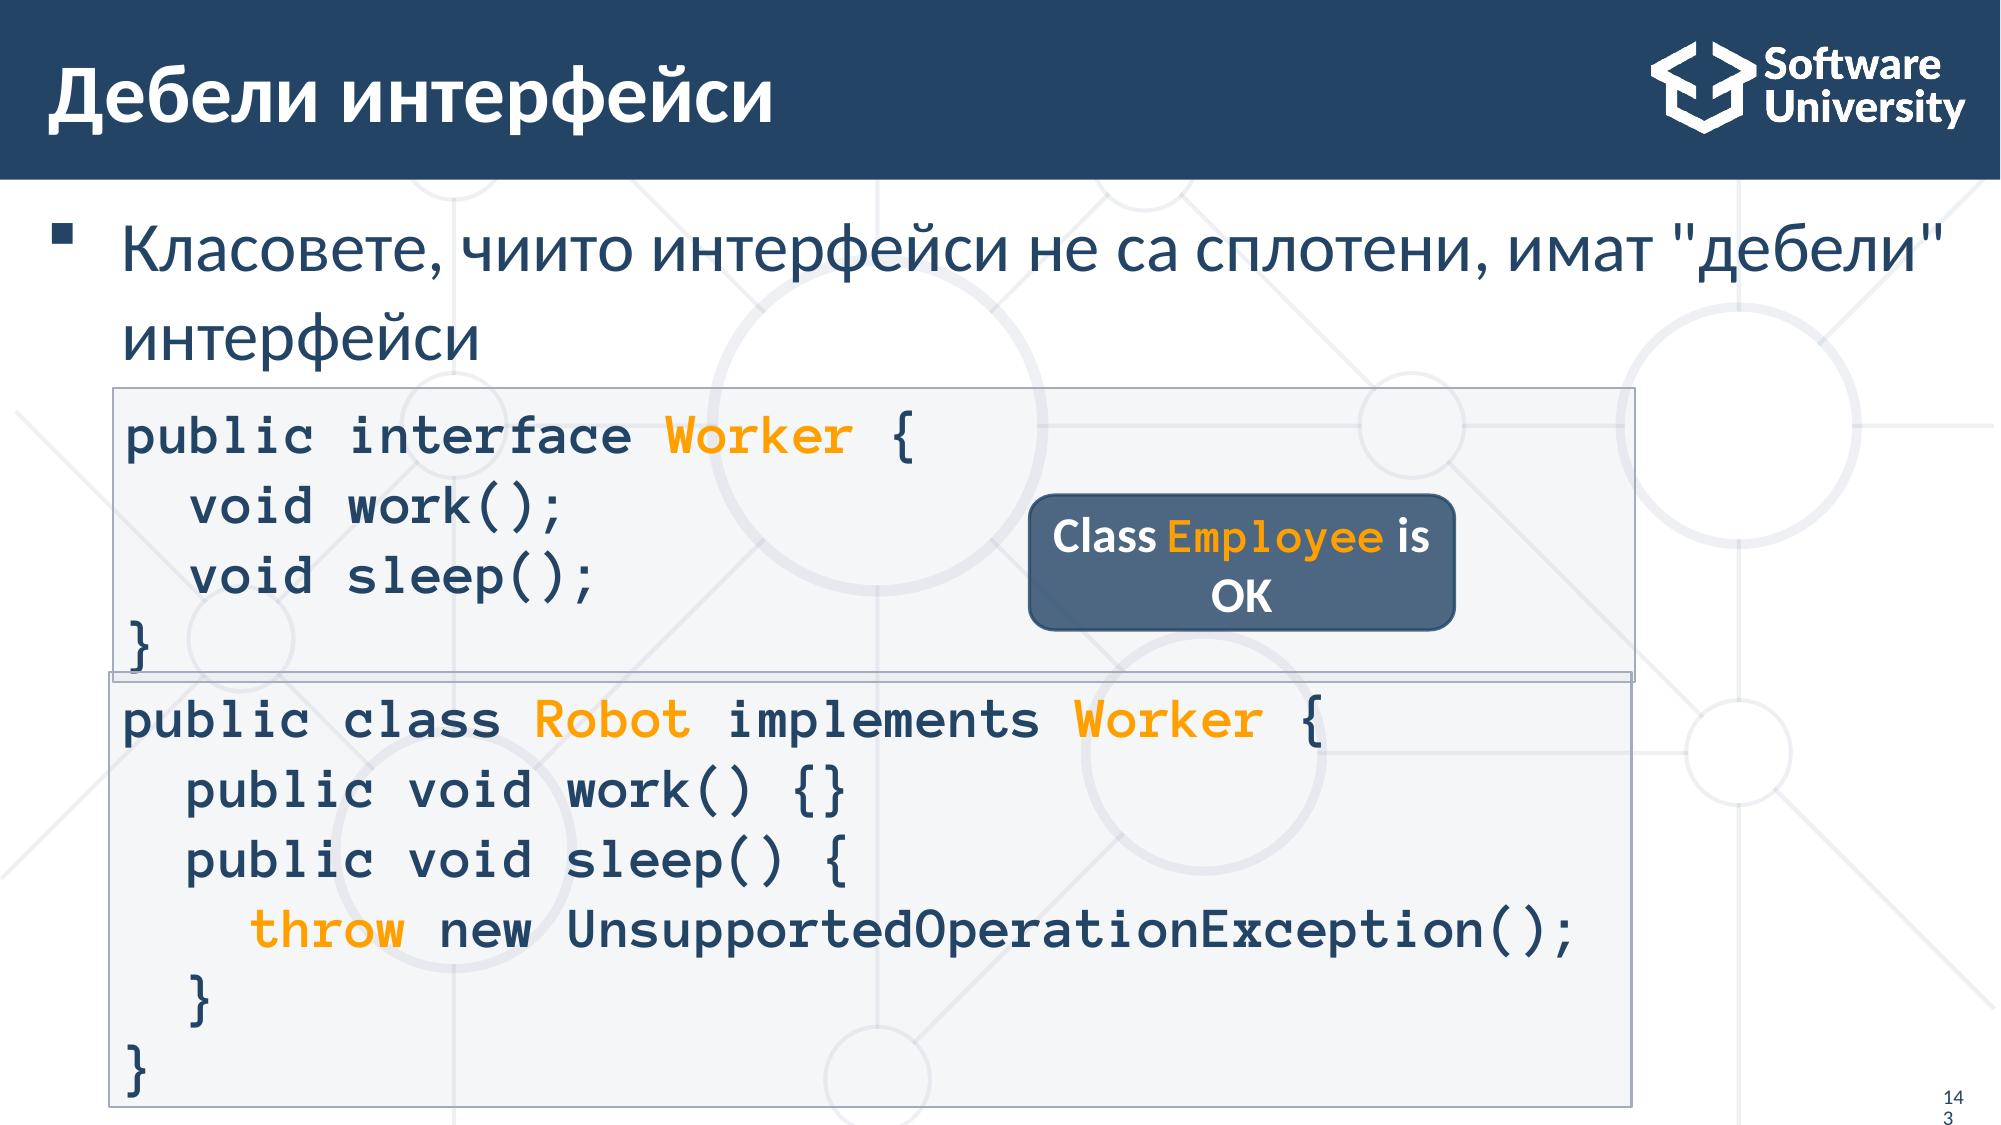

# Дебели интерфейси
Класовете, чиито интерфейси не са сплотени, имат "дебели" интерфейси
public interface Worker {
  void work();
  void sleep();
}
Class Employee is OK
public class Robot implements Worker {
  public void work() {}
  public void sleep() {
    throw new UnsupportedOperationException();
  }
}
143